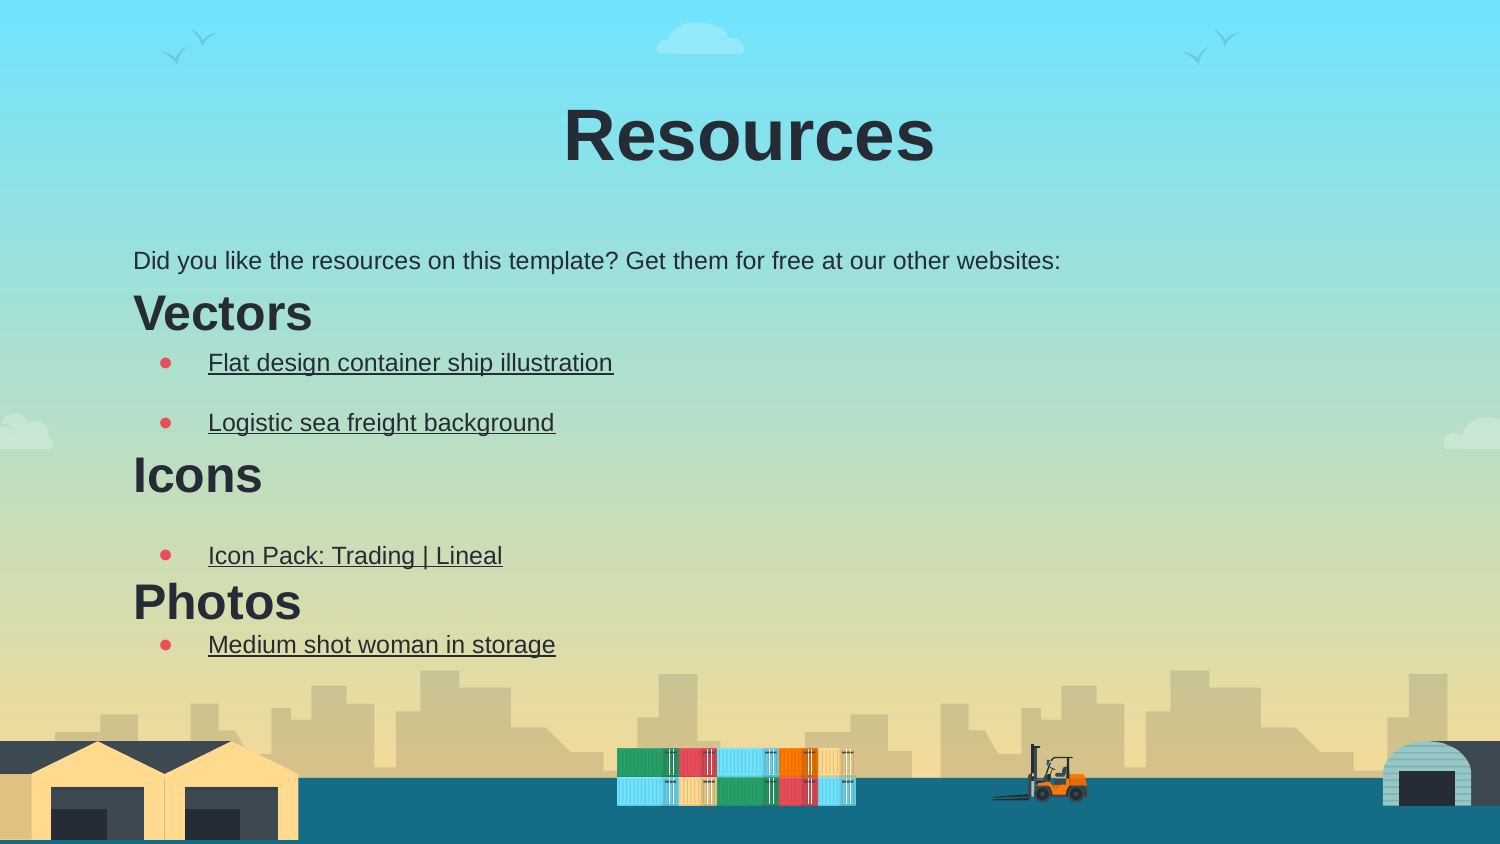

# Resources
Did you like the resources on this template? Get them for free at our other websites:
Vectors
Flat design container ship illustration
Logistic sea freight background
Icons
Icon Pack: Trading | Lineal
Photos
Medium shot woman in storage